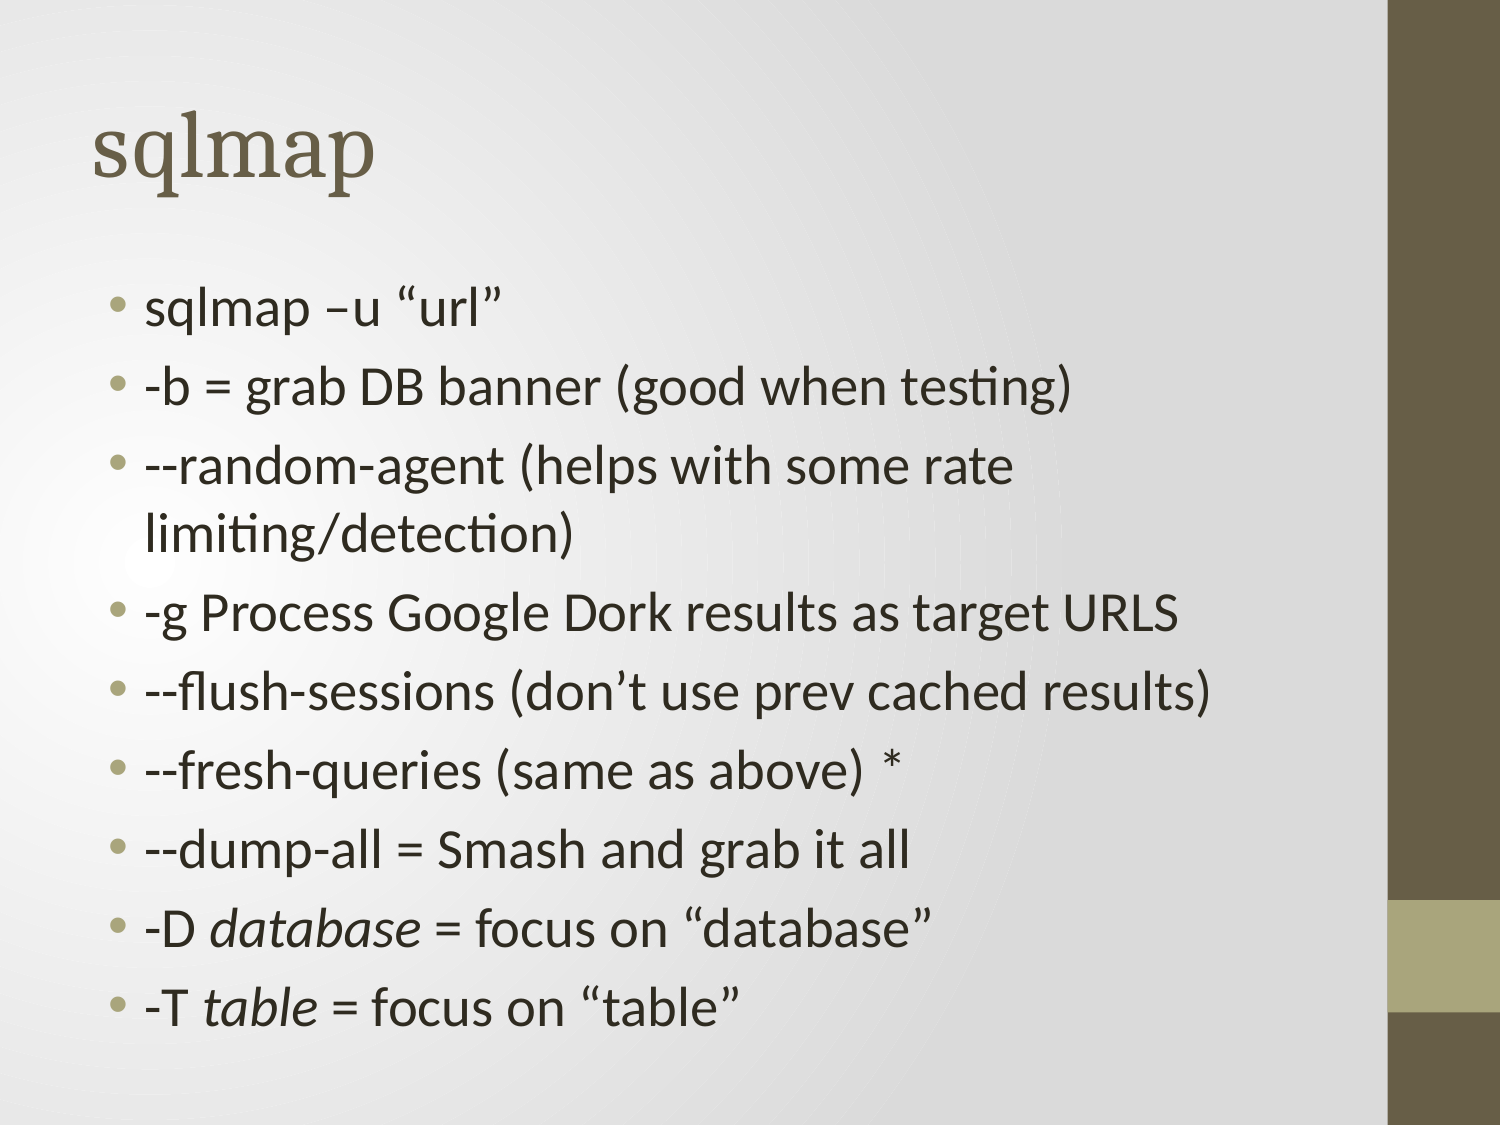

# sqlmap
sqlmap –u “url”
-b = grab DB banner (good when testing)
--random-agent (helps with some rate limiting/detection)
-g Process Google Dork results as target URLS
--flush-sessions (don’t use prev cached results)
--fresh-queries (same as above) *
--dump-all = Smash and grab it all
-D database = focus on “database”
-T table = focus on “table”